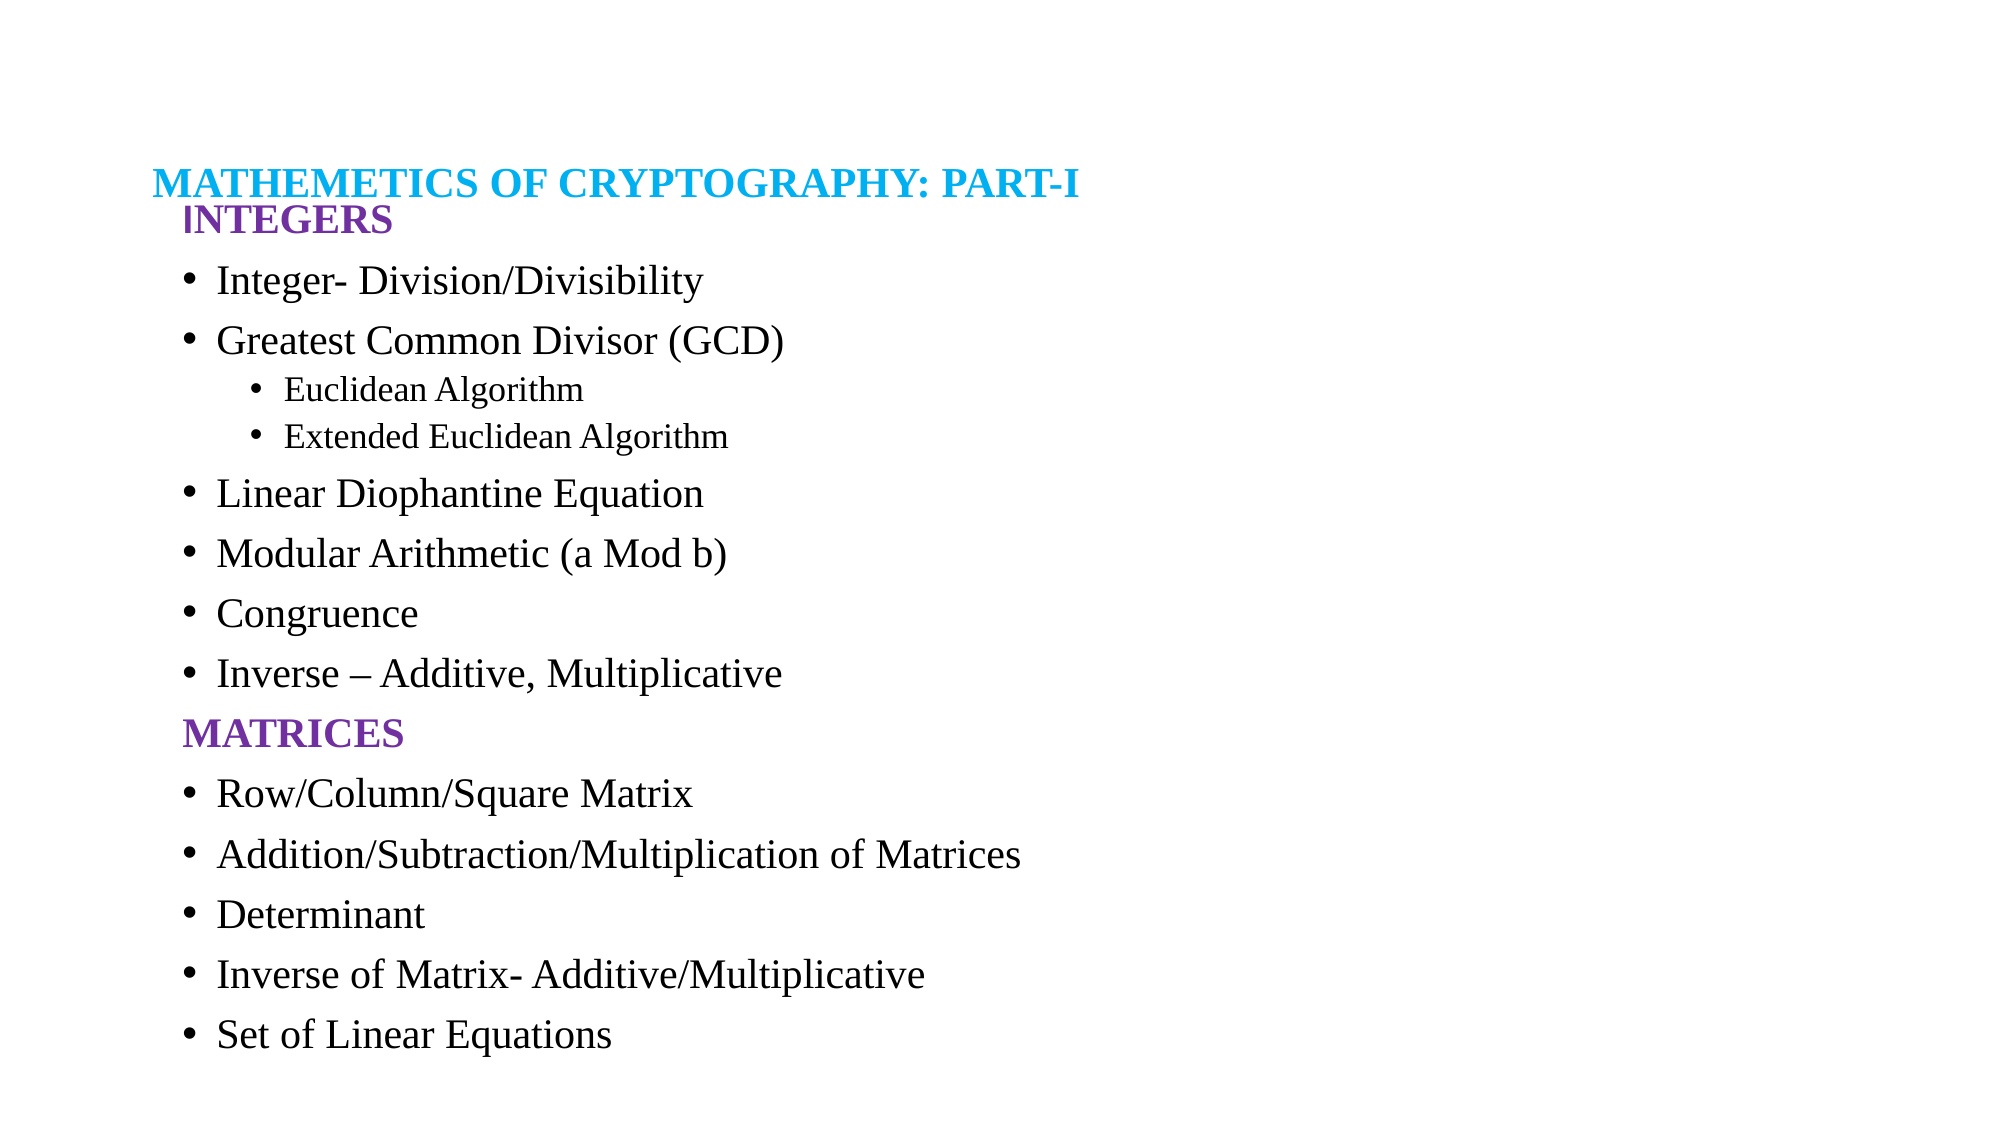

# MATHEMETICS OF CRYPTOGRAPHY: PART-I
INTEGERS
Integer- Division/Divisibility
Greatest Common Divisor (GCD)
Euclidean Algorithm
Extended Euclidean Algorithm
Linear Diophantine Equation
Modular Arithmetic (a Mod b)
Congruence
Inverse – Additive, Multiplicative
MATRICES
Row/Column/Square Matrix
Addition/Subtraction/Multiplication of Matrices
Determinant
Inverse of Matrix- Additive/Multiplicative
Set of Linear Equations

8